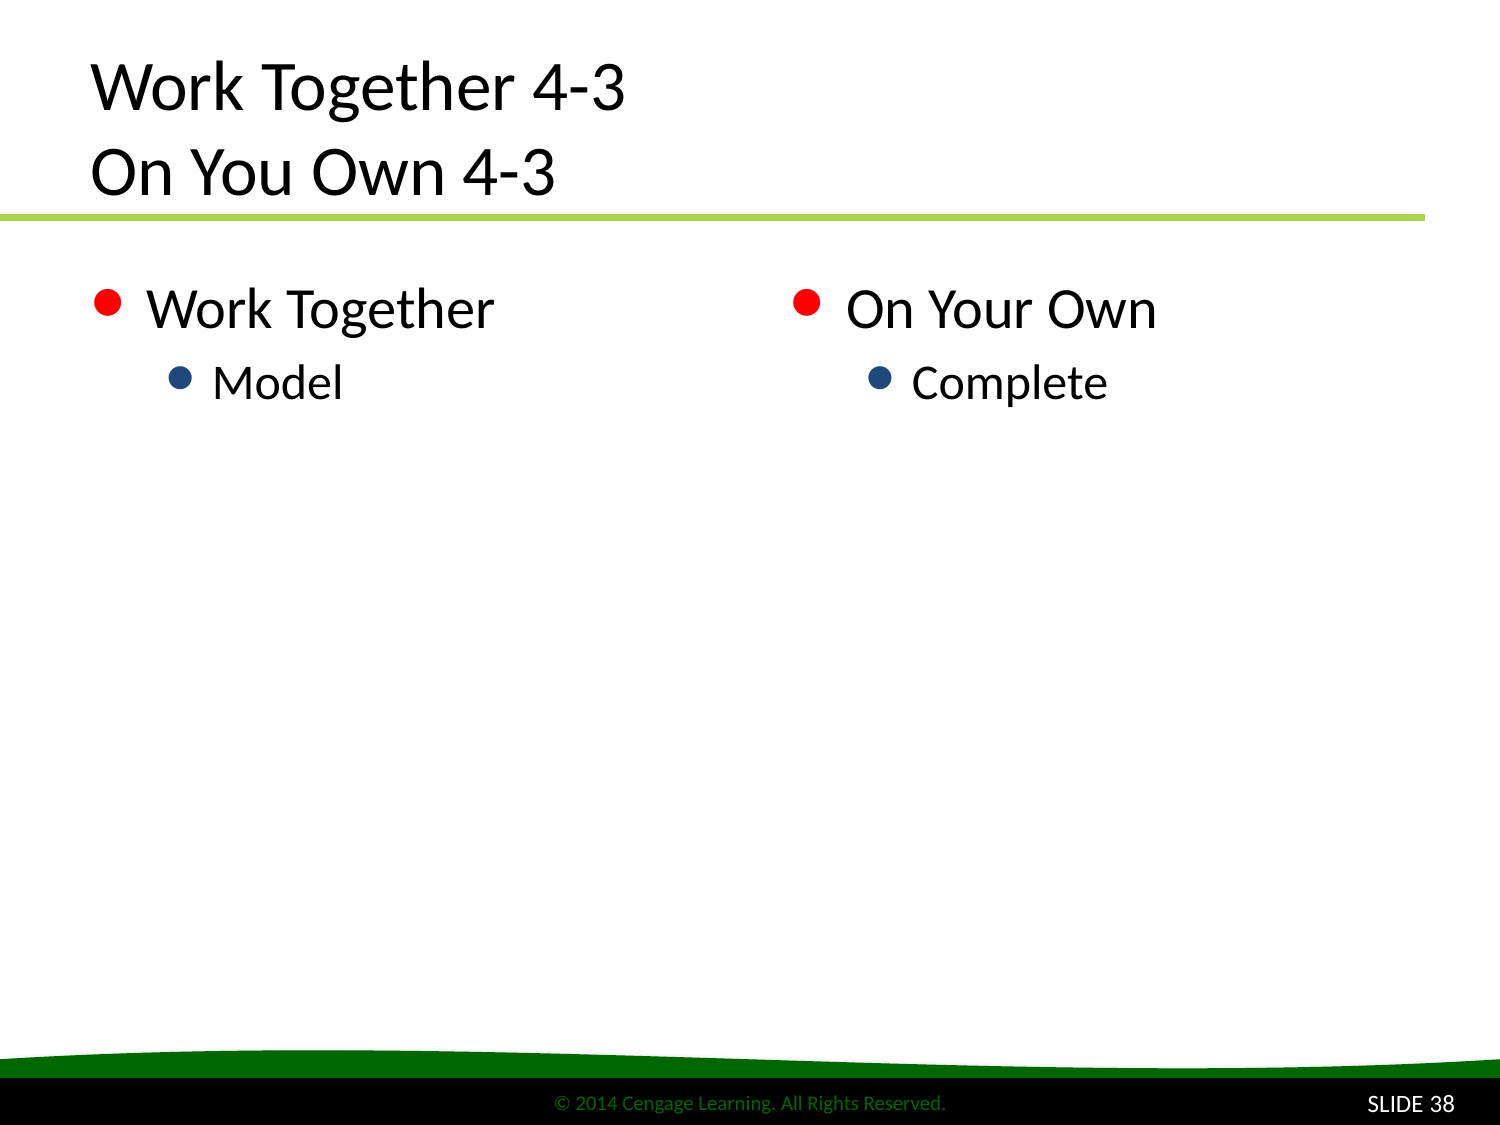

# Work Together 4-3 On You Own 4-3
Work Together
Model
On Your Own
Complete
SLIDE 38